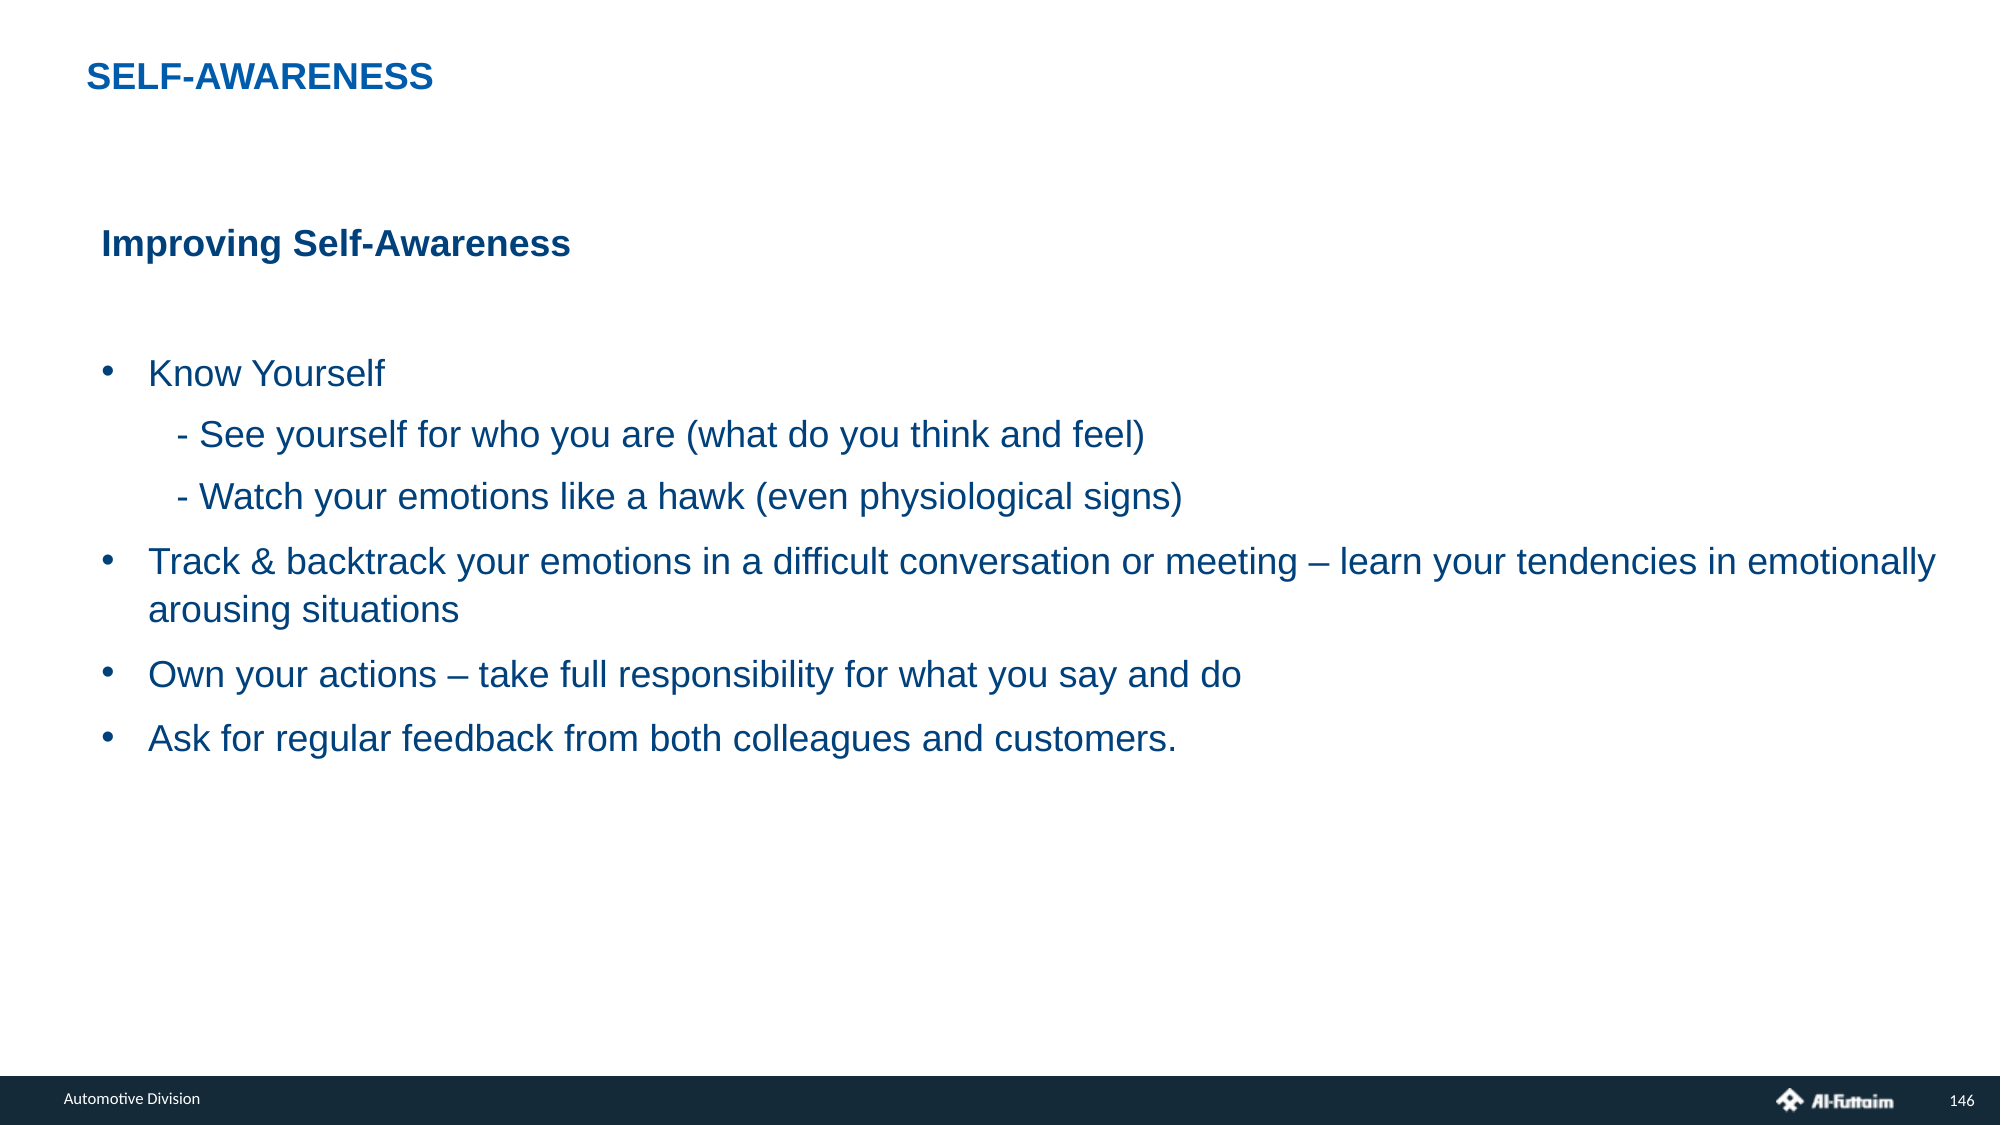

SELF-AWARENESS
Improving Self-Awareness

Know Yourself
- See yourself for who you are (what do you think and feel)
- Watch your emotions like a hawk (even physiological signs)
Track & backtrack your emotions in a difficult conversation or meeting – learn your tendencies in emotionally arousing situations
Own your actions – take full responsibility for what you say and do
Ask for regular feedback from both colleagues and customers.